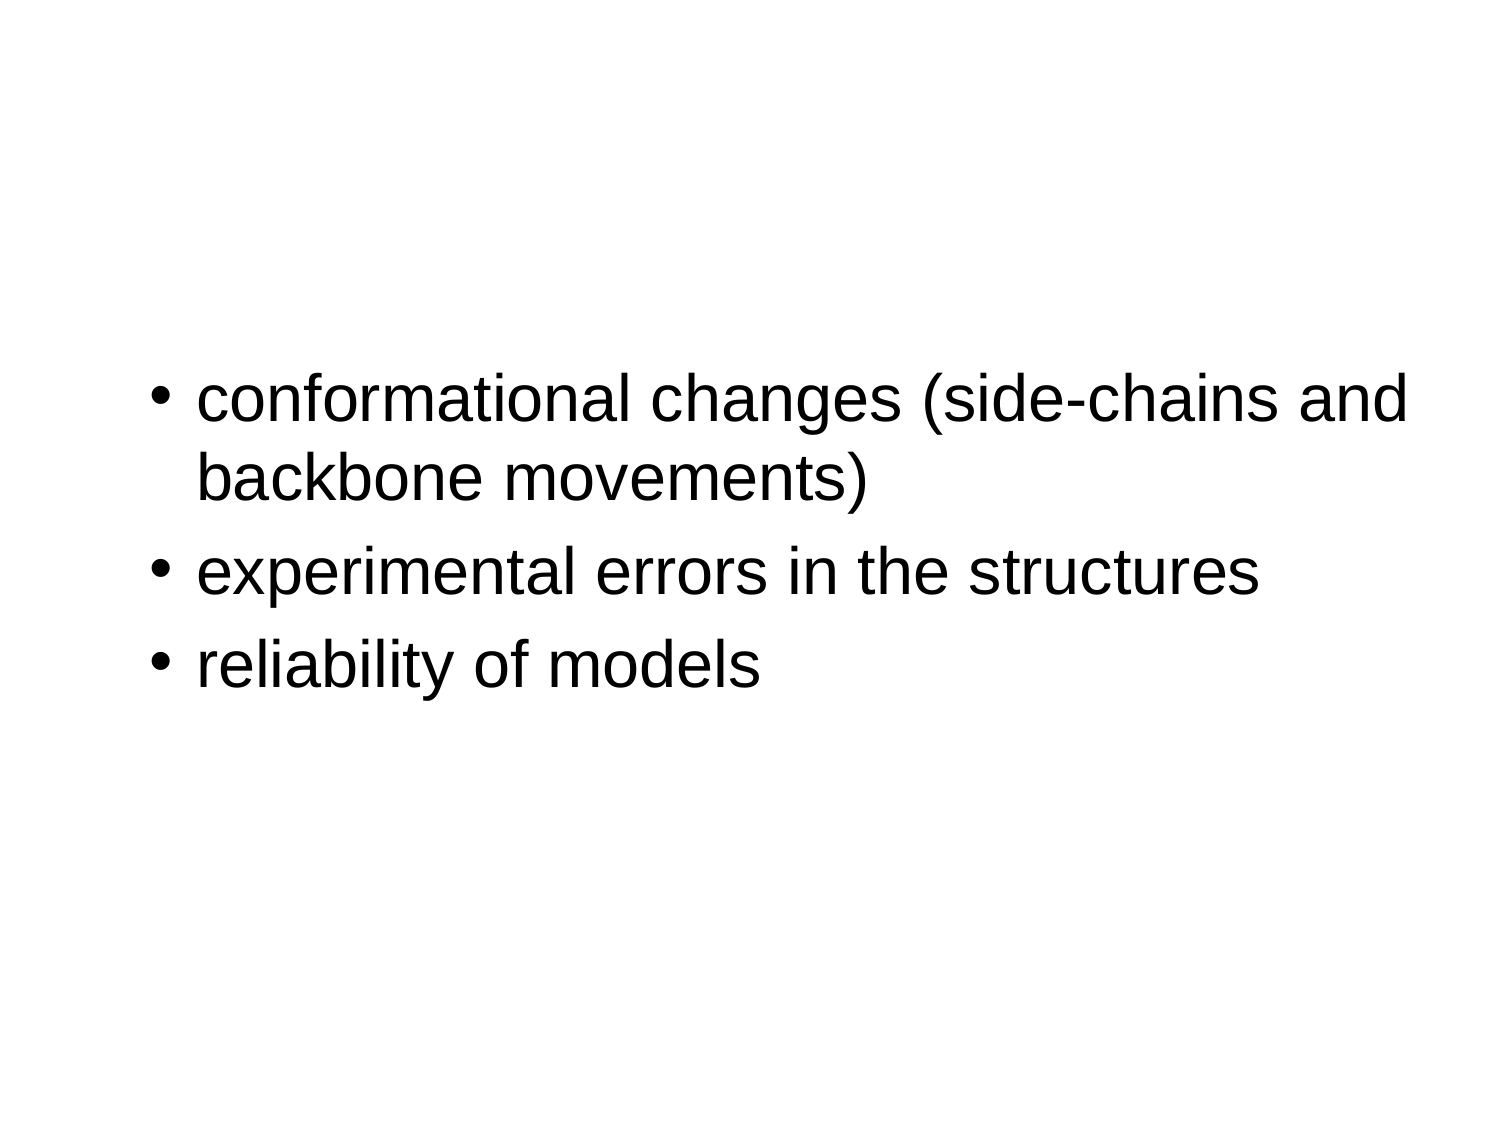

conformational changes (side-chains and backbone movements)
experimental errors in the structures
reliability of models